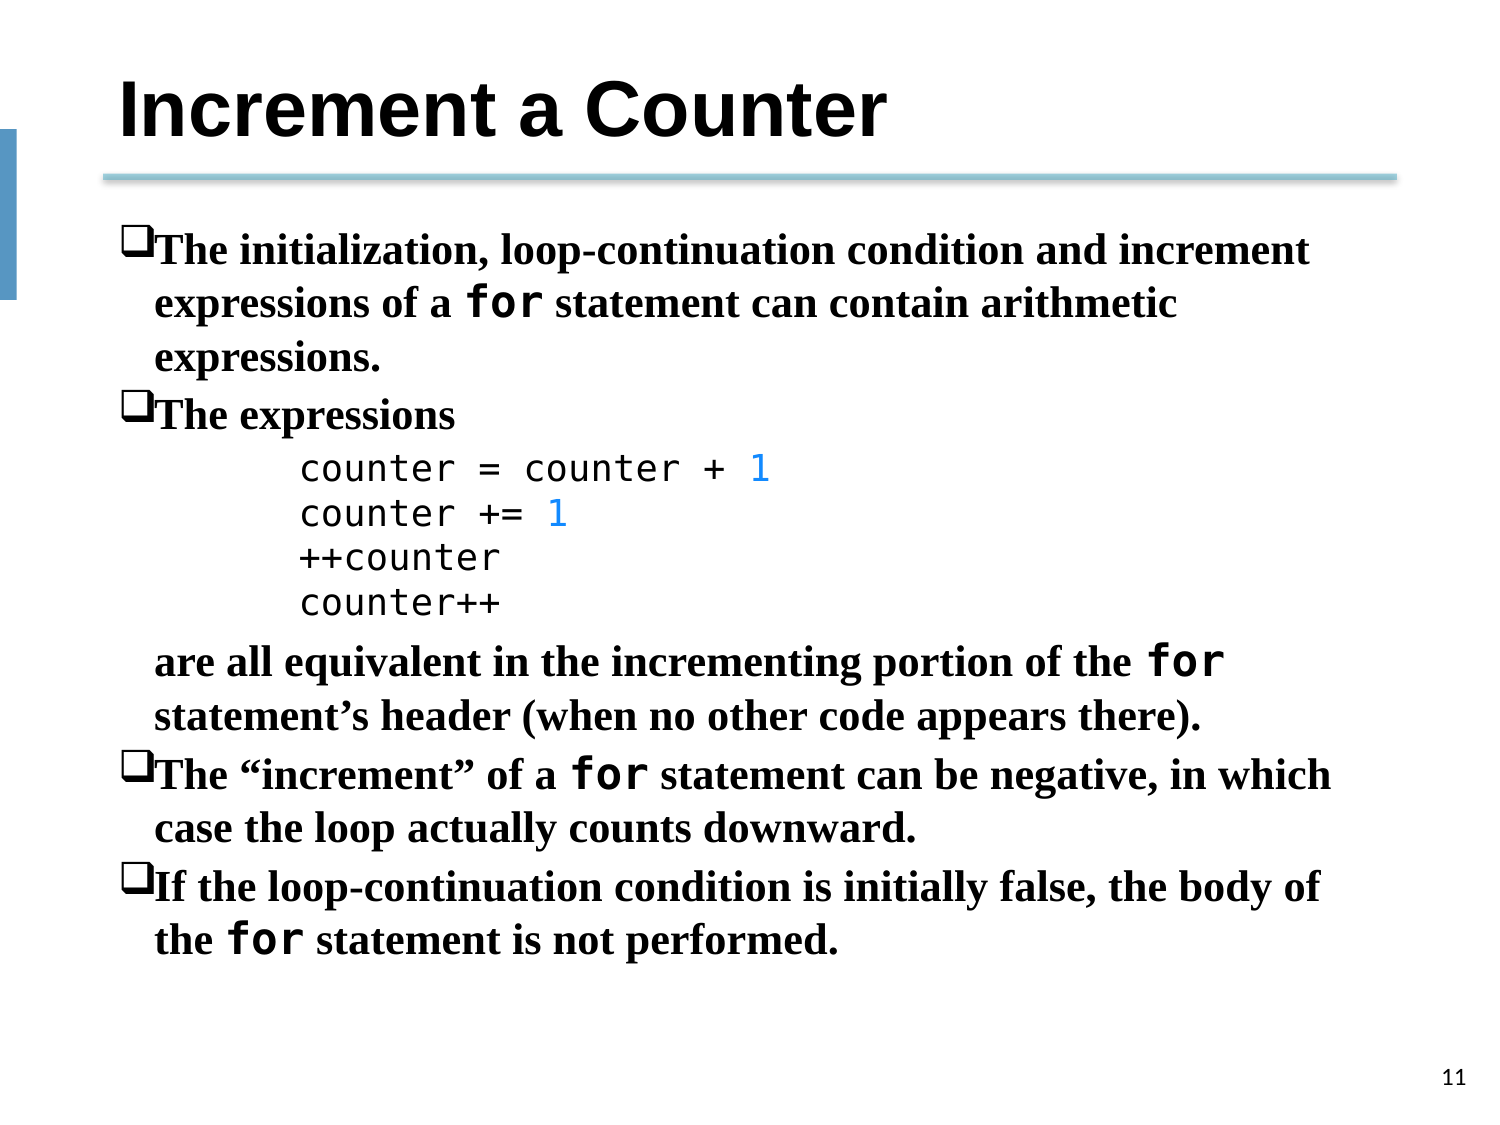

# Increment a Counter
The initialization, loop-continuation condition and increment expressions of a for statement can contain arithmetic expressions.
The expressions
	counter = counter + 1
counter += 1
++counter
counter++
	are all equivalent in the incrementing portion of the for statement’s header (when no other code appears there).
The “increment” of a for statement can be negative, in which case the loop actually counts downward.
If the loop-continuation condition is initially false, the body of the for statement is not performed.

11